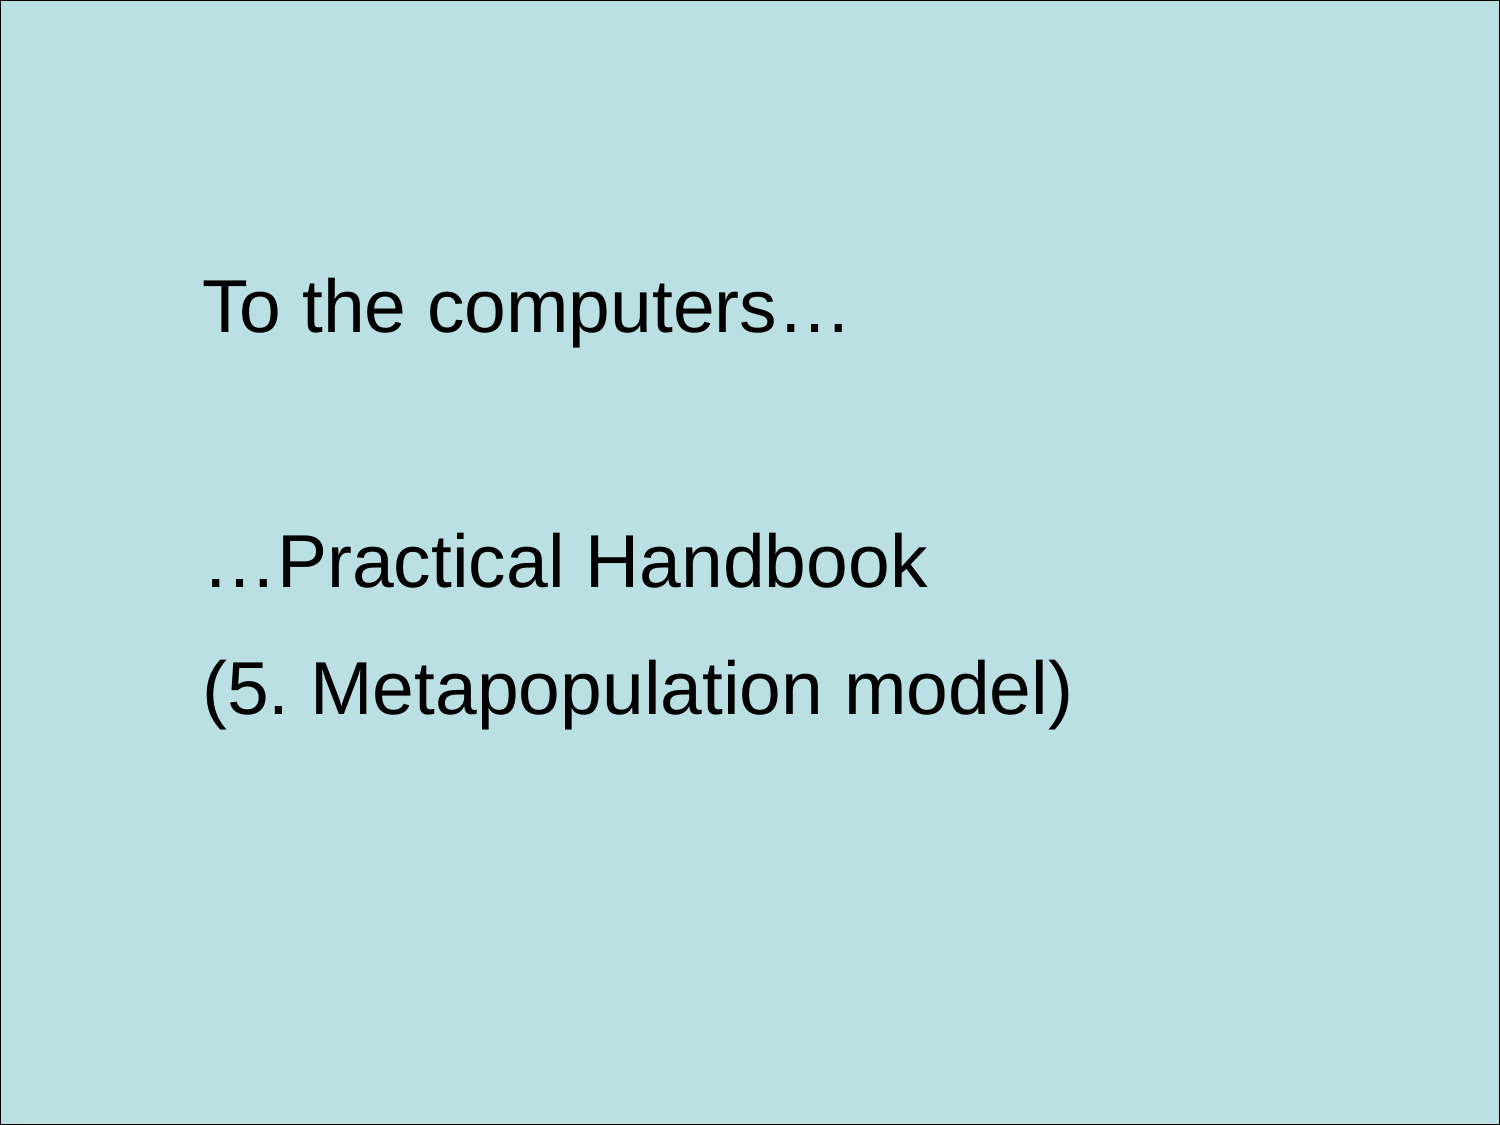

# Template
To the computers…

…Practical Handbook
(5. Metapopulation model)
template